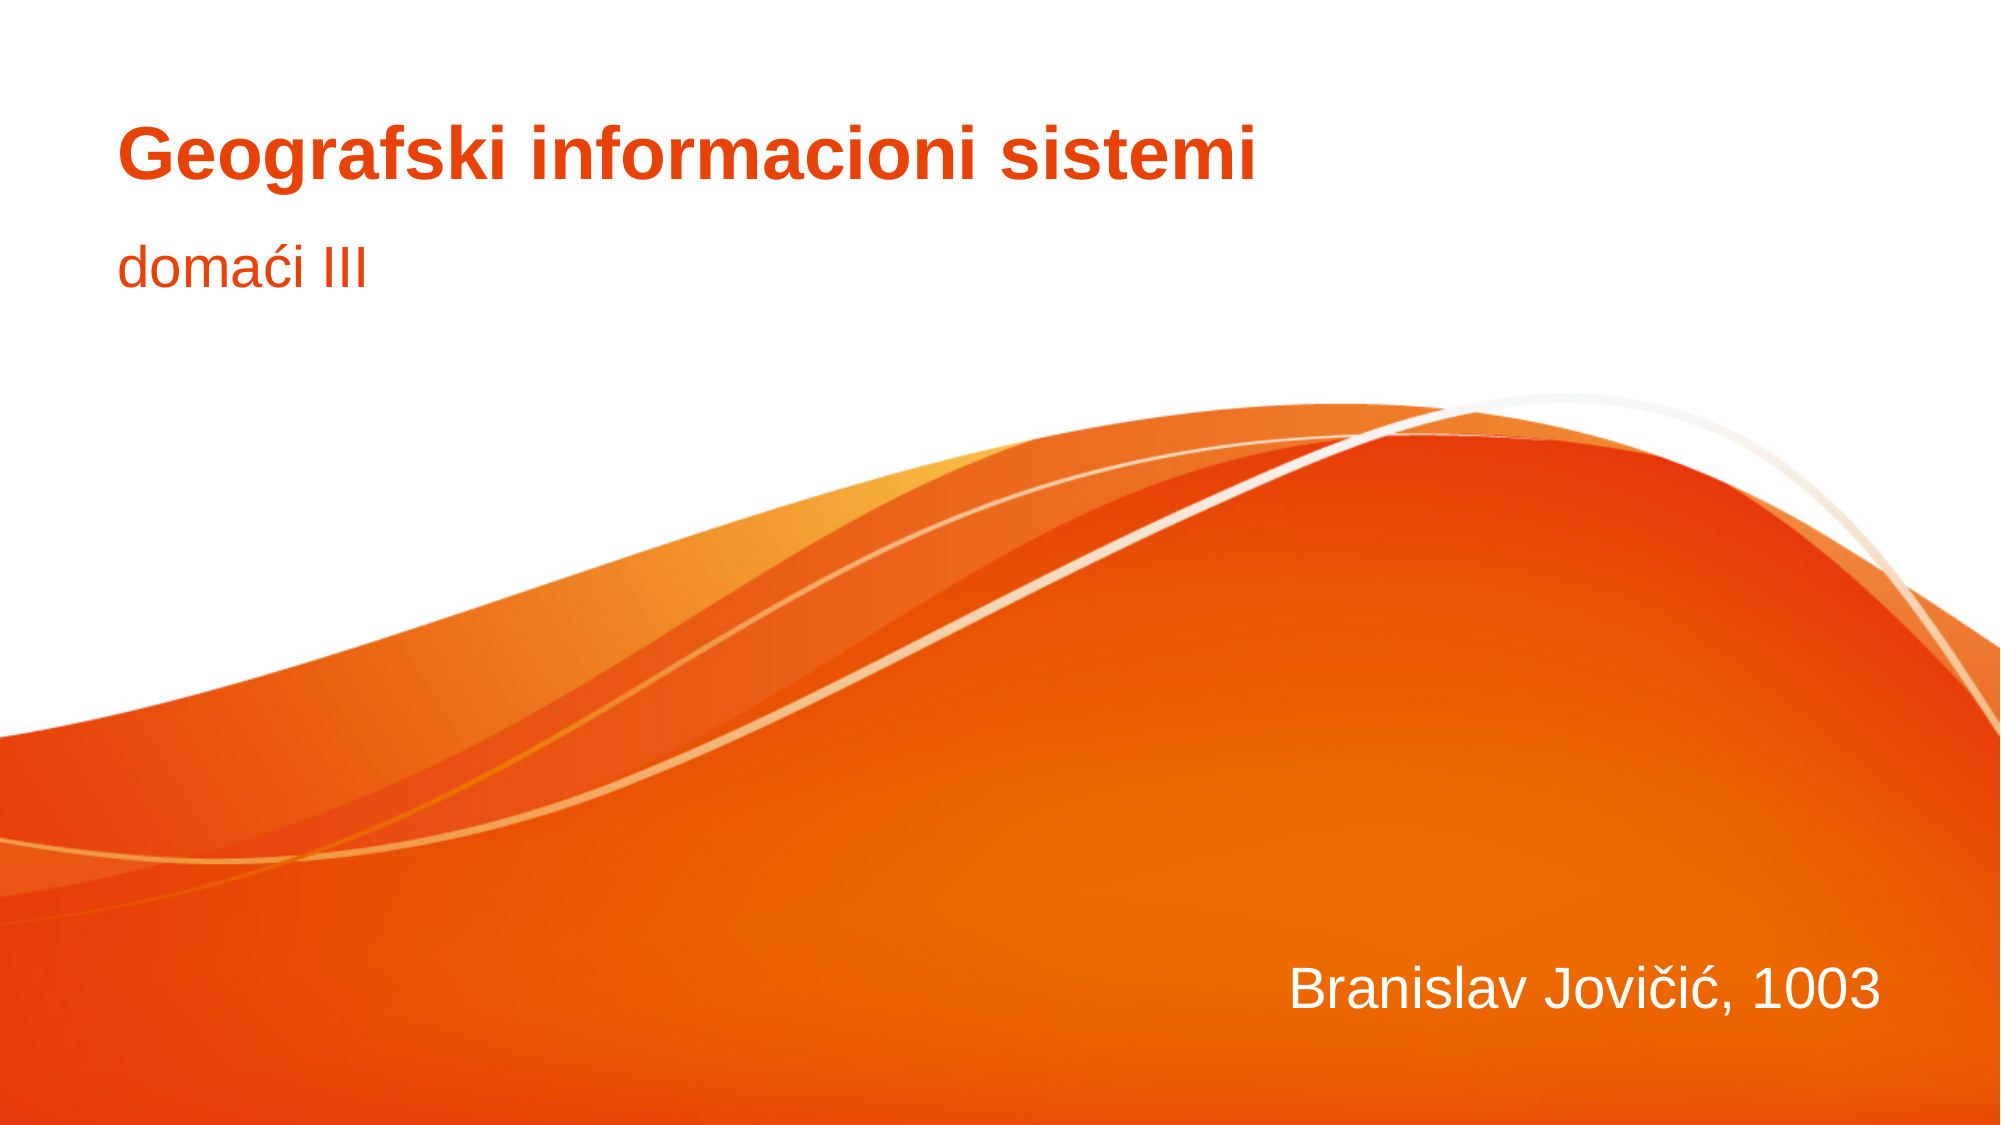

# Geografski informacioni sistemi domaći III
Branislav Jovičić, 1003